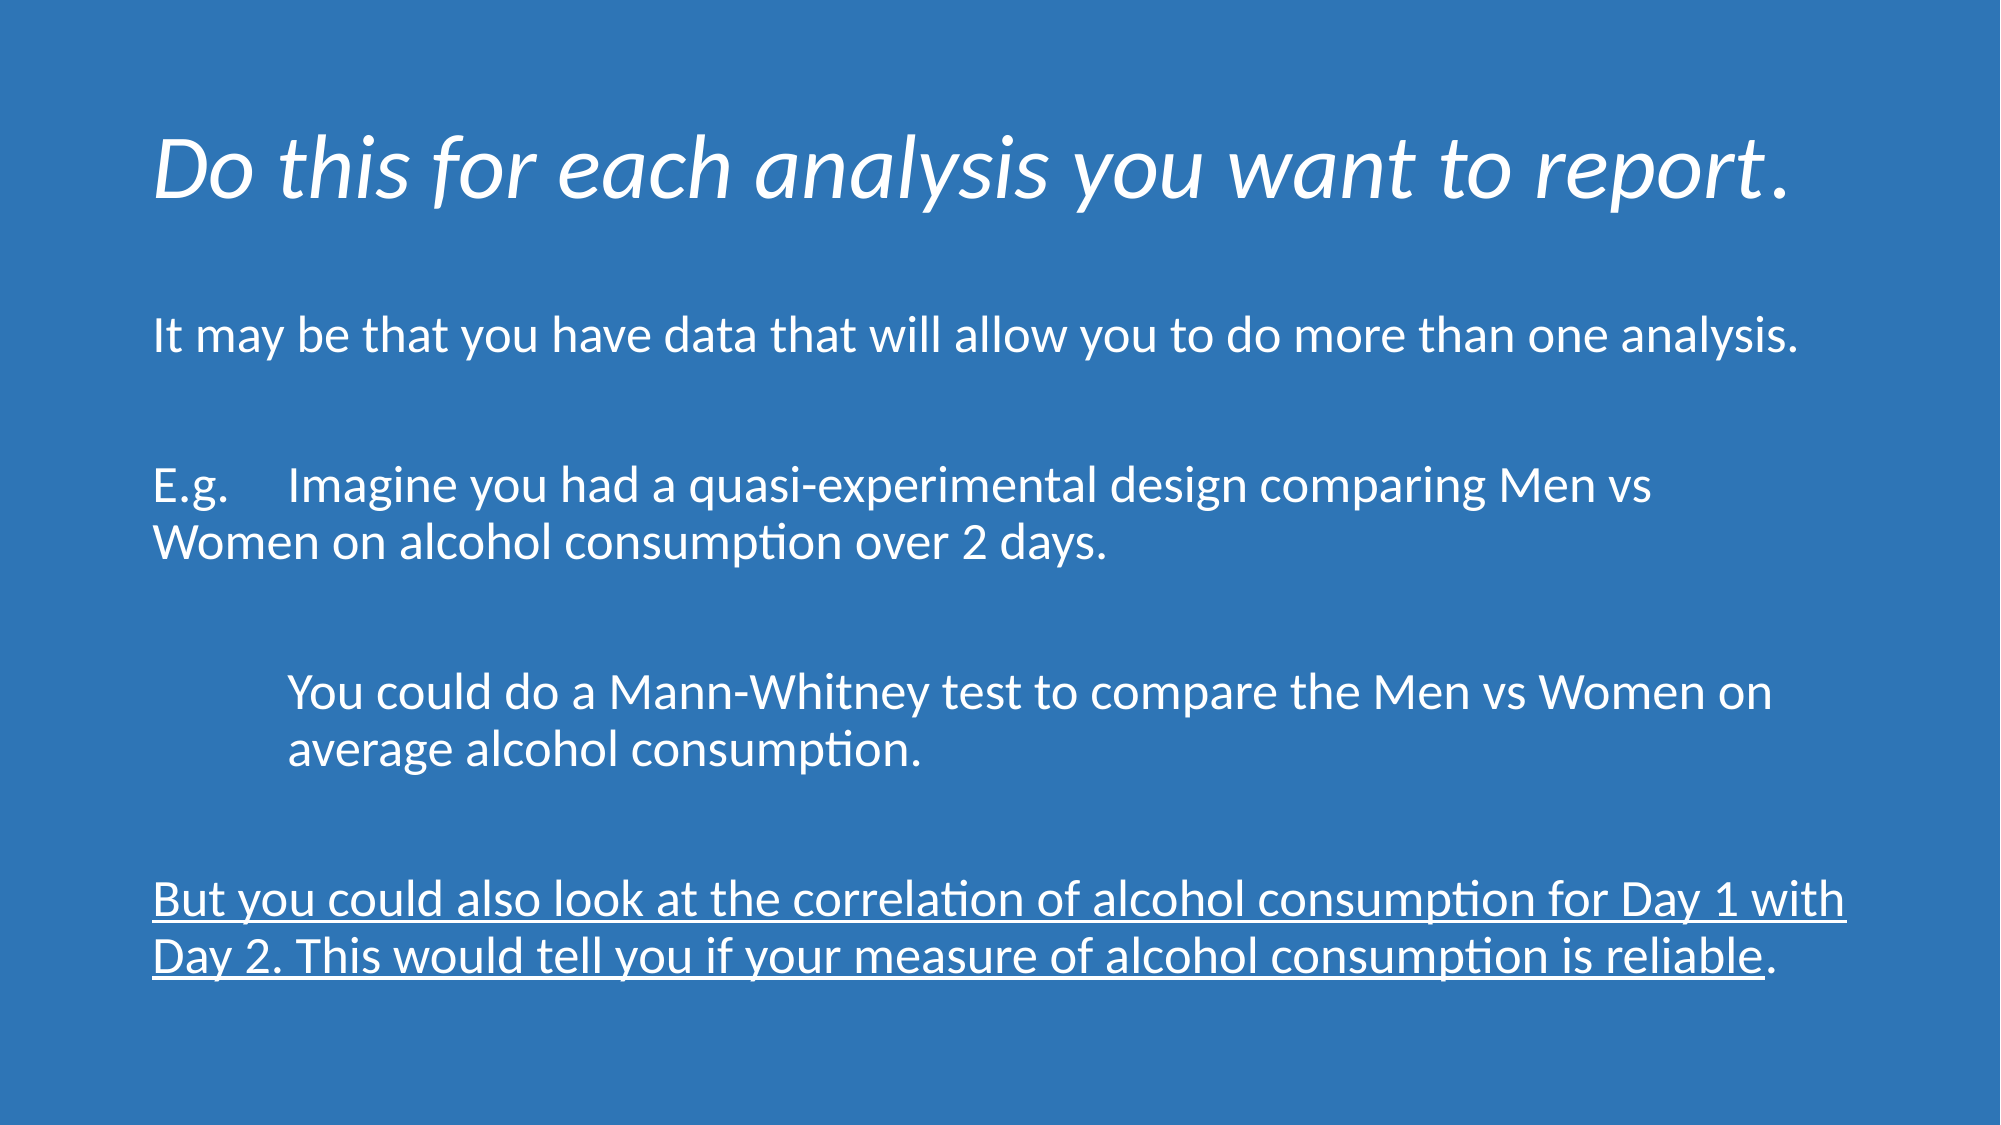

# Do this for each analysis you want to report.
It may be that you have data that will allow you to do more than one analysis.

E.g. 	Imagine you had a quasi-experimental design comparing Men vs 	Women on alcohol consumption over 2 days.

	You could do a Mann-Whitney test to compare the Men vs Women on 	average alcohol consumption.

But you could also look at the correlation of alcohol consumption for Day 1 with Day 2. This would tell you if your measure of alcohol consumption is reliable.